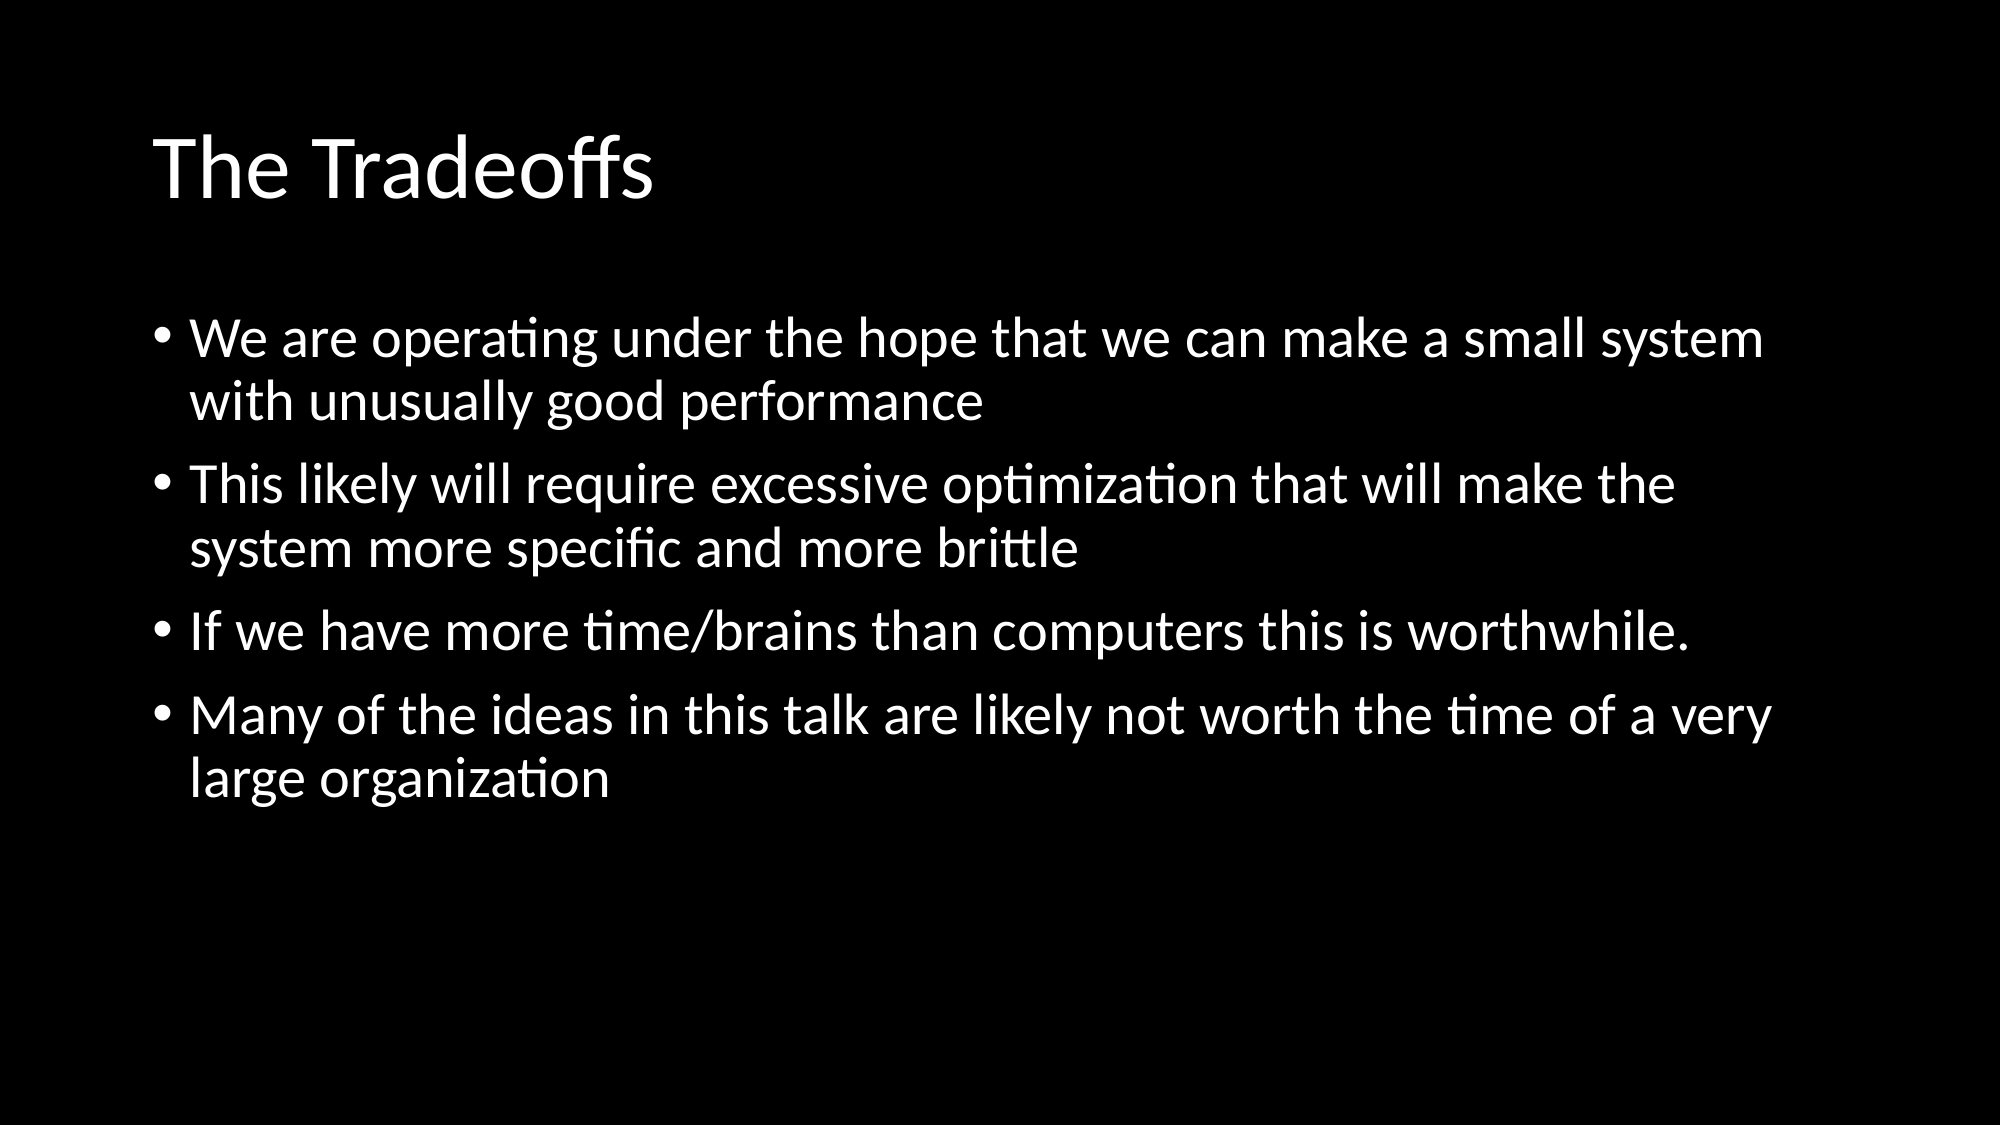

# The Tradeoffs
We are operating under the hope that we can make a small system with unusually good performance
This likely will require excessive optimization that will make the system more specific and more brittle
If we have more time/brains than computers this is worthwhile.
Many of the ideas in this talk are likely not worth the time of a very large organization